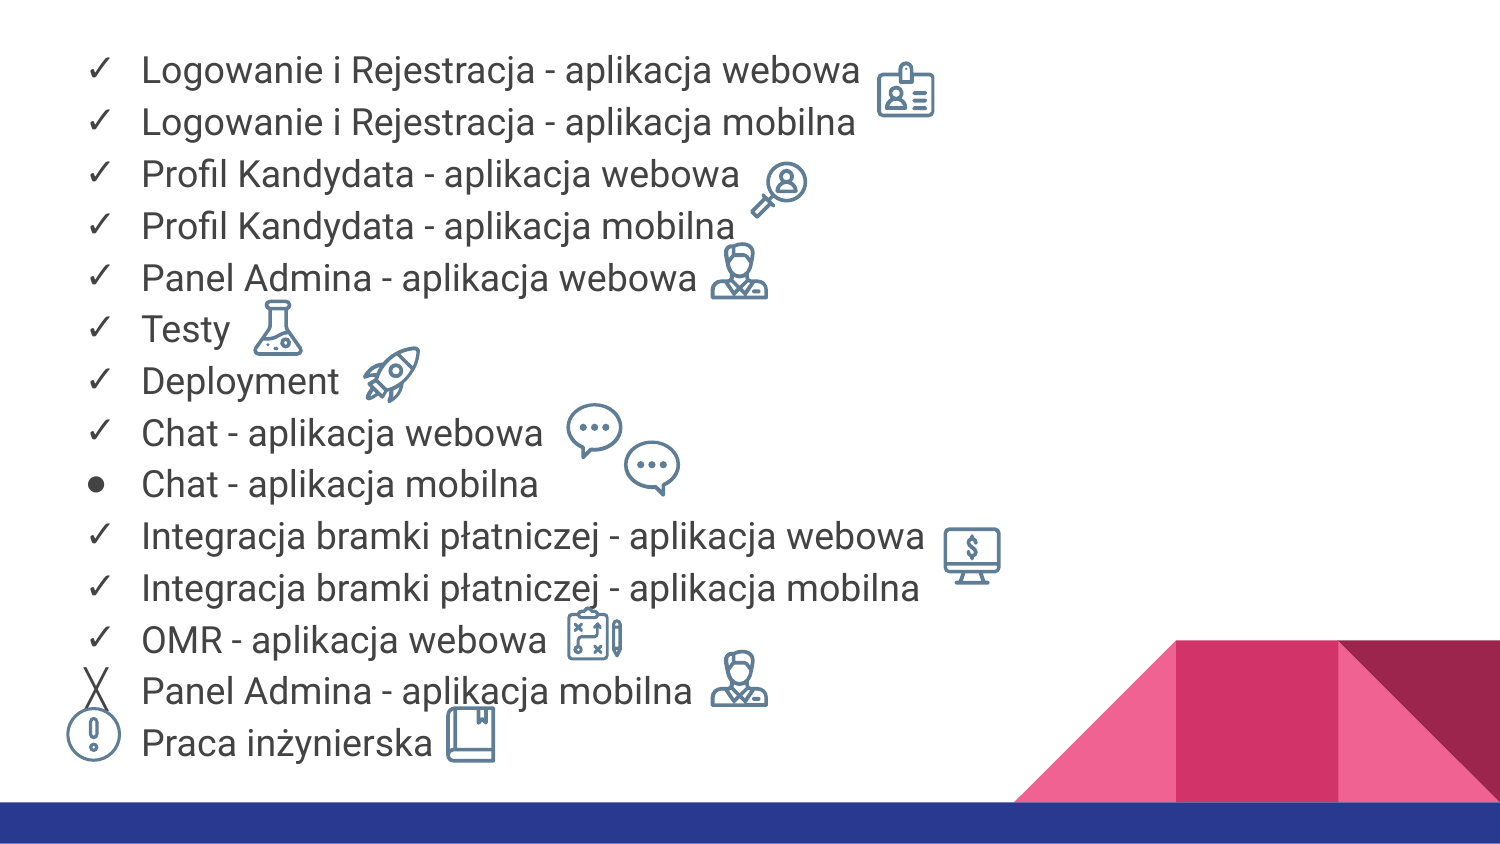

Logowanie i Rejestracja - aplikacja webowa
Logowanie i Rejestracja - aplikacja mobilna
Profil Kandydata - aplikacja webowa
Profil Kandydata - aplikacja mobilna
Panel Admina - aplikacja webowa
Testy
Deployment
Chat - aplikacja webowa
Chat - aplikacja mobilna
Integracja bramki płatniczej - aplikacja webowa
Integracja bramki płatniczej - aplikacja mobilna
OMR - aplikacja webowa
Panel Admina - aplikacja mobilna
Praca inżynierska